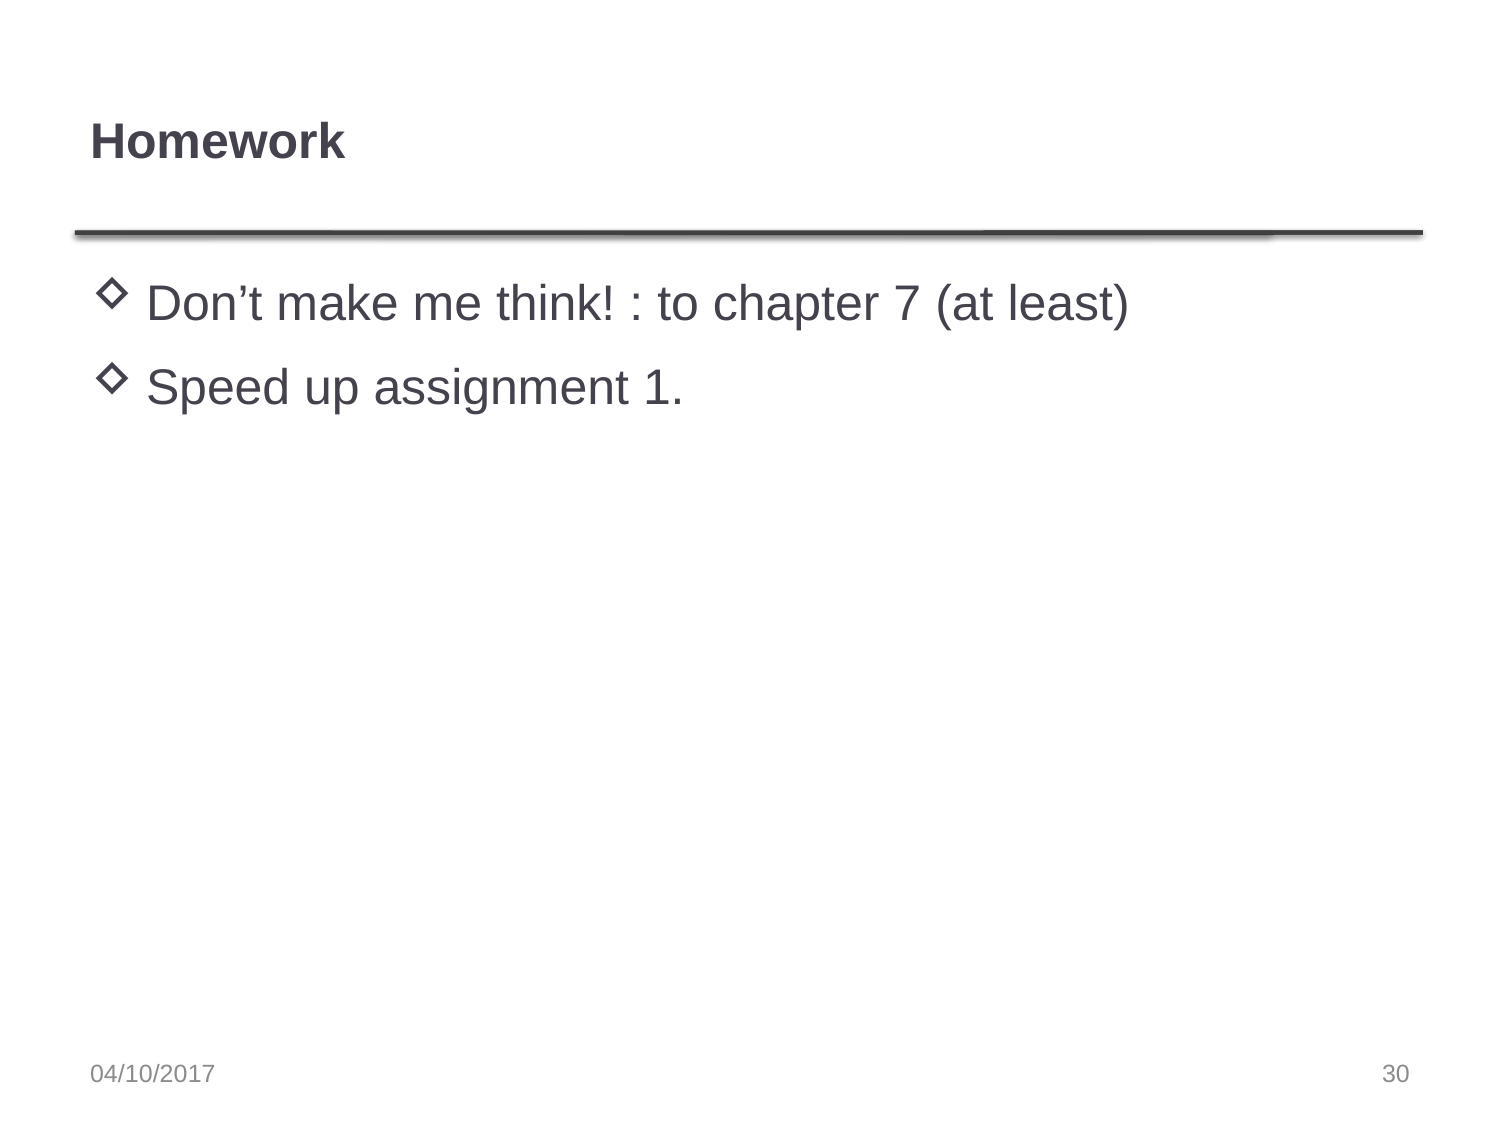

# Homework
Don’t make me think! : to chapter 7 (at least)
Speed up assignment 1.

04/10/2017
30